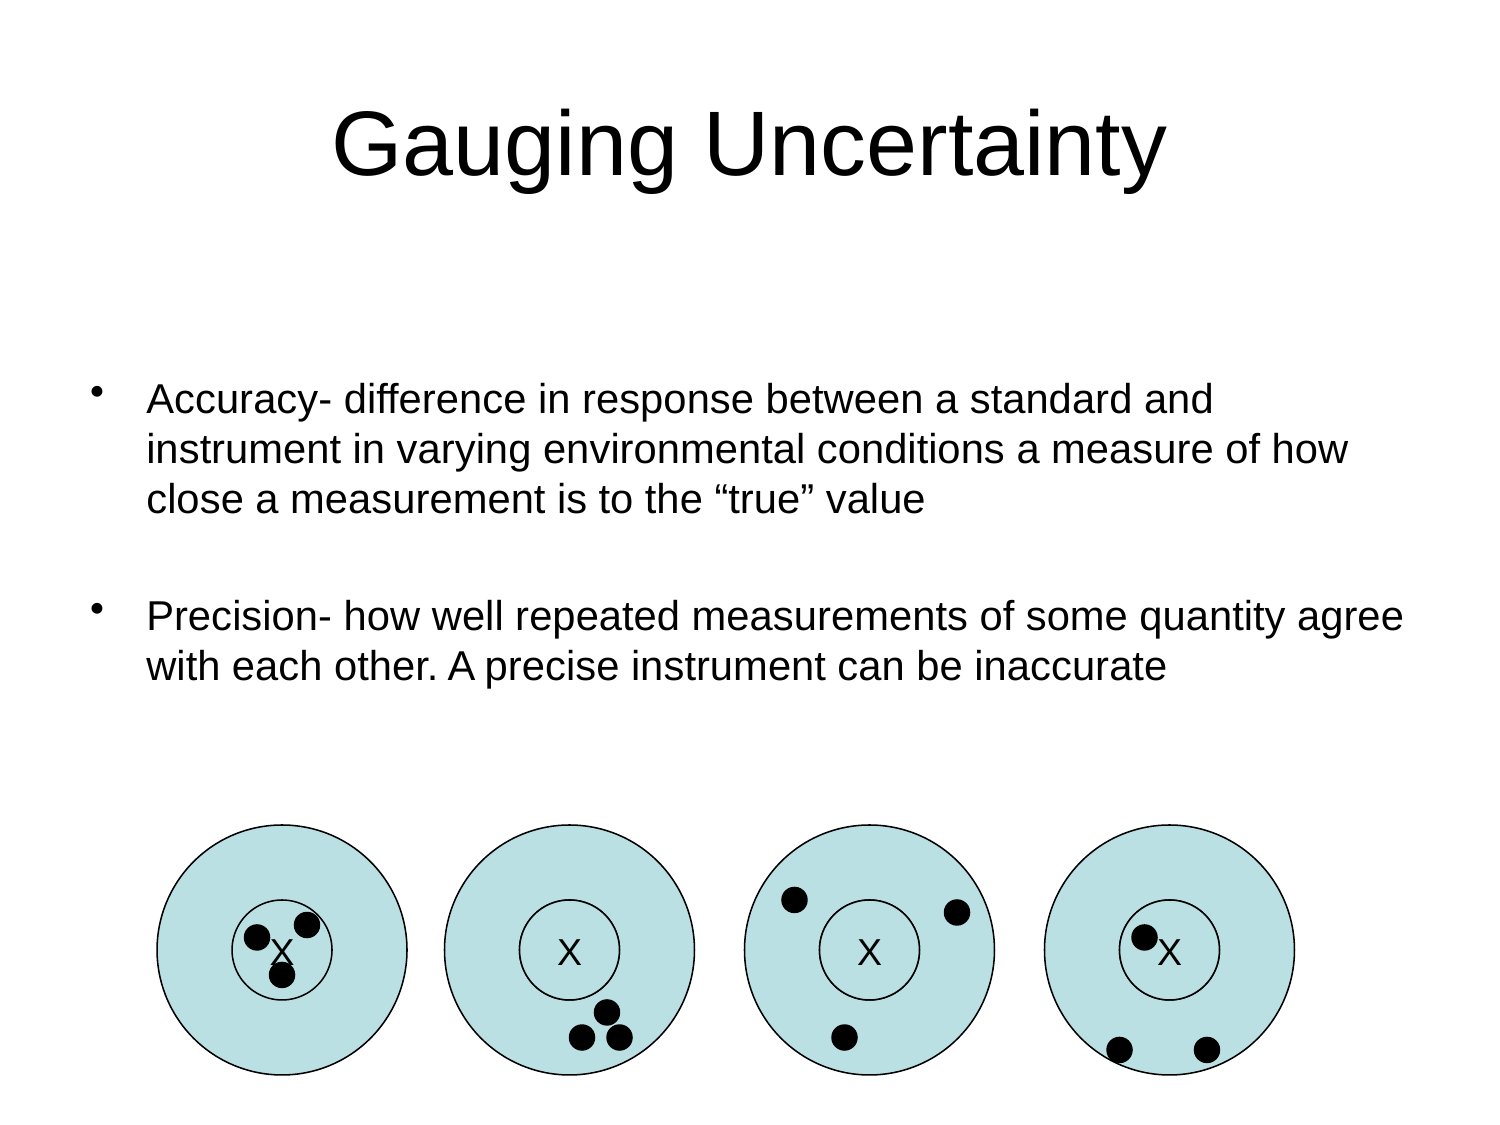

# Gauging Uncertainty

Accuracy- difference in response between a standard and instrument in varying environmental conditions a measure of how close a measurement is to the “true” value

Precision- how well repeated measurements of some quantity agree with each other. A precise instrument can be inaccurate

X

X

X

X